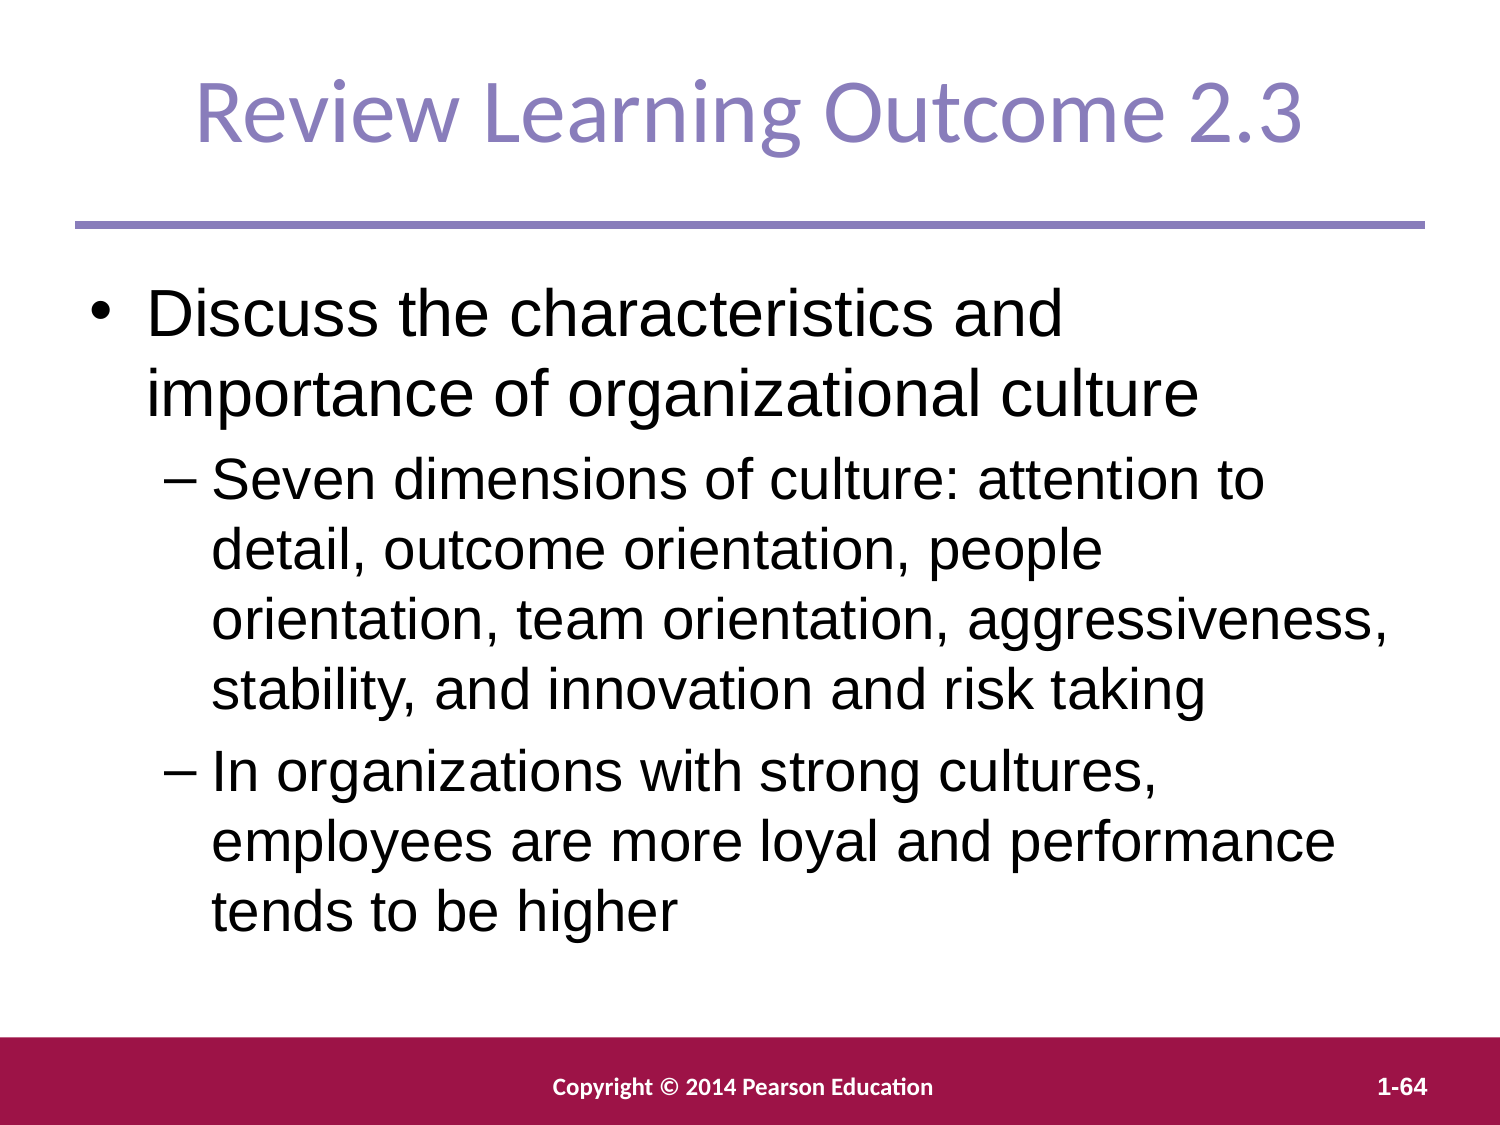

Review Learning Outcome 2.3
Discuss the characteristics and  importance of organizational culture
Seven dimensions of culture: attention to detail, outcome orientation, people orientation, team orientation, aggressiveness, stability, and innovation and risk taking
In organizations with strong cultures, employees are more loyal and performance tends to be higher